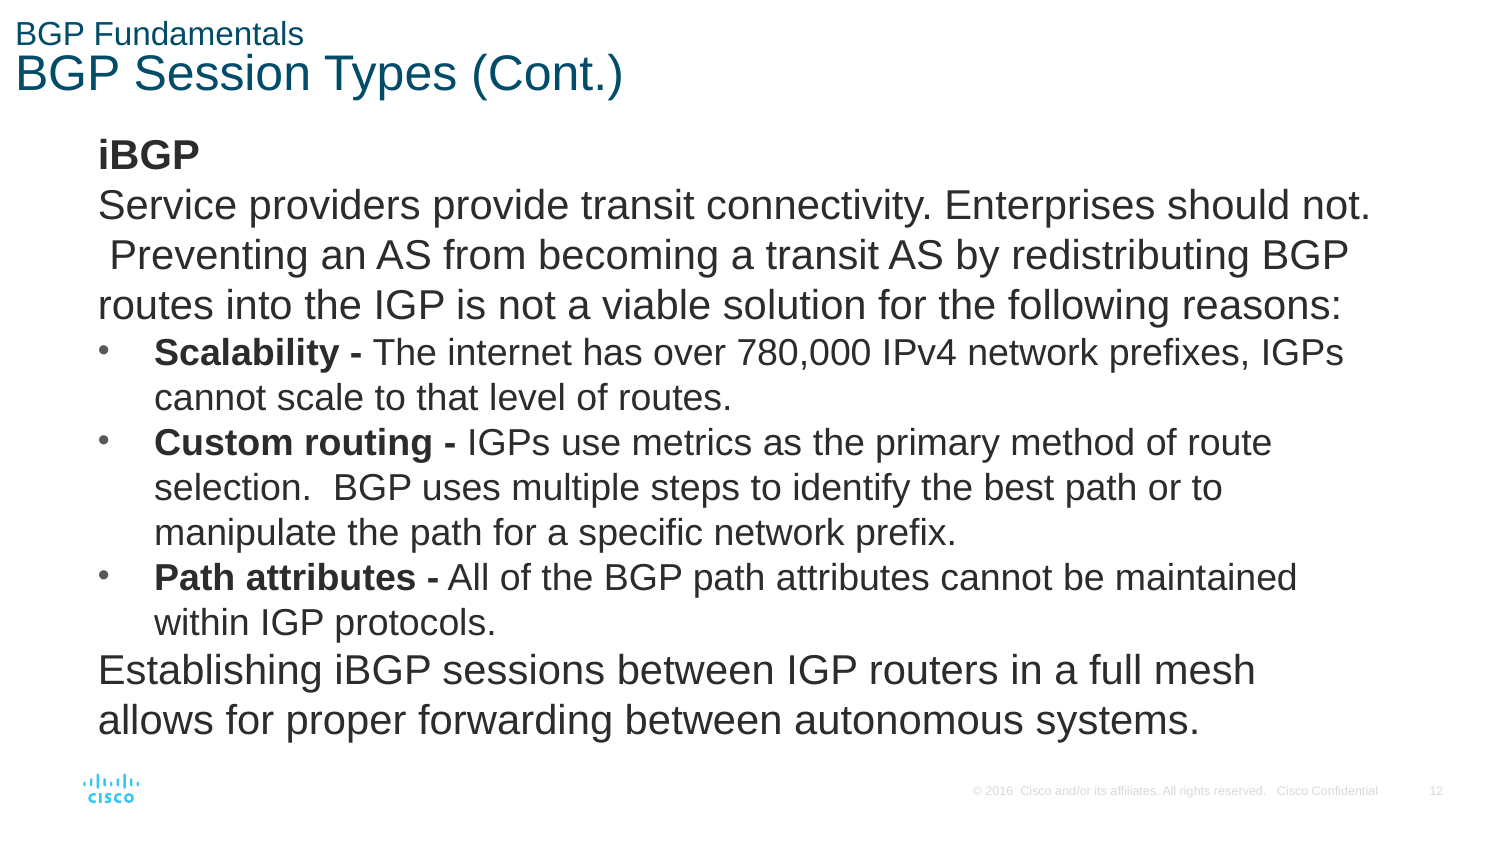

# BGP Fundamentals BGP Session Types (Cont.)
iBGP
Service providers provide transit connectivity. Enterprises should not.  Preventing an AS from becoming a transit AS by redistributing BGP routes into the IGP is not a viable solution for the following reasons:
Scalability - The internet has over 780,000 IPv4 network prefixes, IGPs cannot scale to that level of routes.
Custom routing - IGPs use metrics as the primary method of route selection.  BGP uses multiple steps to identify the best path or to manipulate the path for a specific network prefix.
Path attributes - All of the BGP path attributes cannot be maintained within IGP protocols.
Establishing iBGP sessions between IGP routers in a full mesh allows for proper forwarding between autonomous systems.